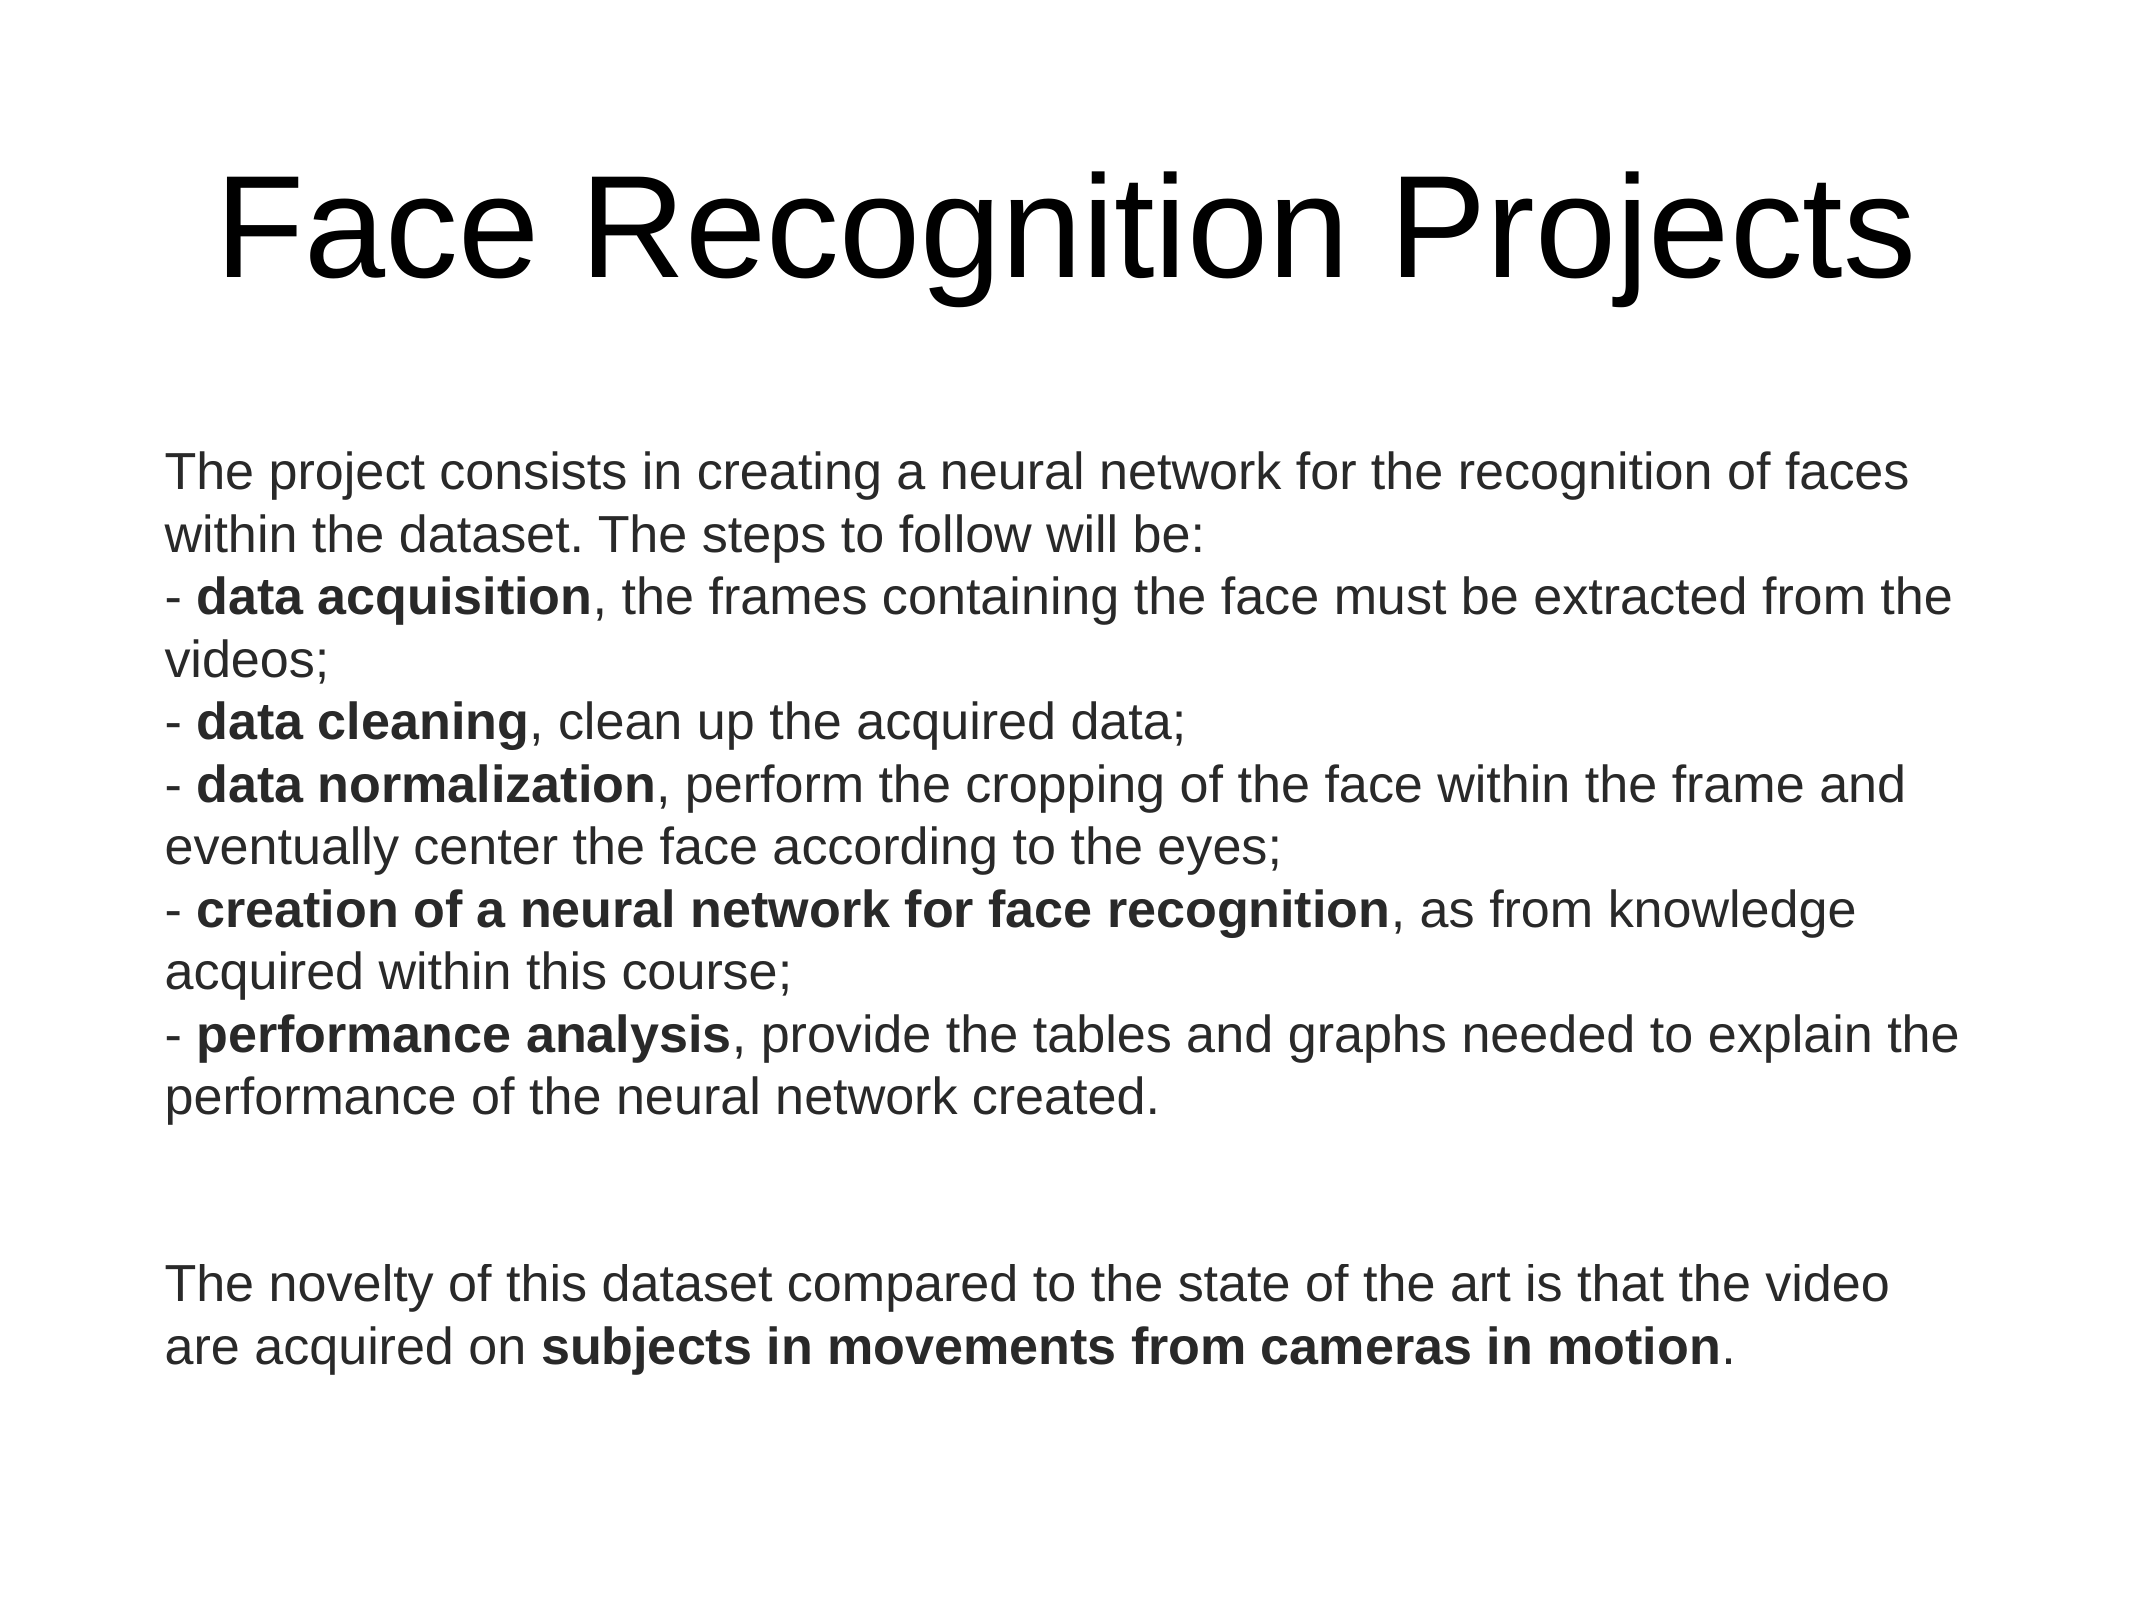

# Face Recognition Projects
The project consists in creating a neural network for the recognition of faces within the dataset. The steps to follow will be:
- data acquisition, the frames containing the face must be extracted from the videos;
- data cleaning, clean up the acquired data;
- data normalization, perform the cropping of the face within the frame and eventually center the face according to the eyes;
- creation of a neural network for face recognition, as from knowledge acquired within this course;
- performance analysis, provide the tables and graphs needed to explain the performance of the neural network created.

The novelty of this dataset compared to the state of the art is that the video are acquired on subjects in movements from cameras in motion.